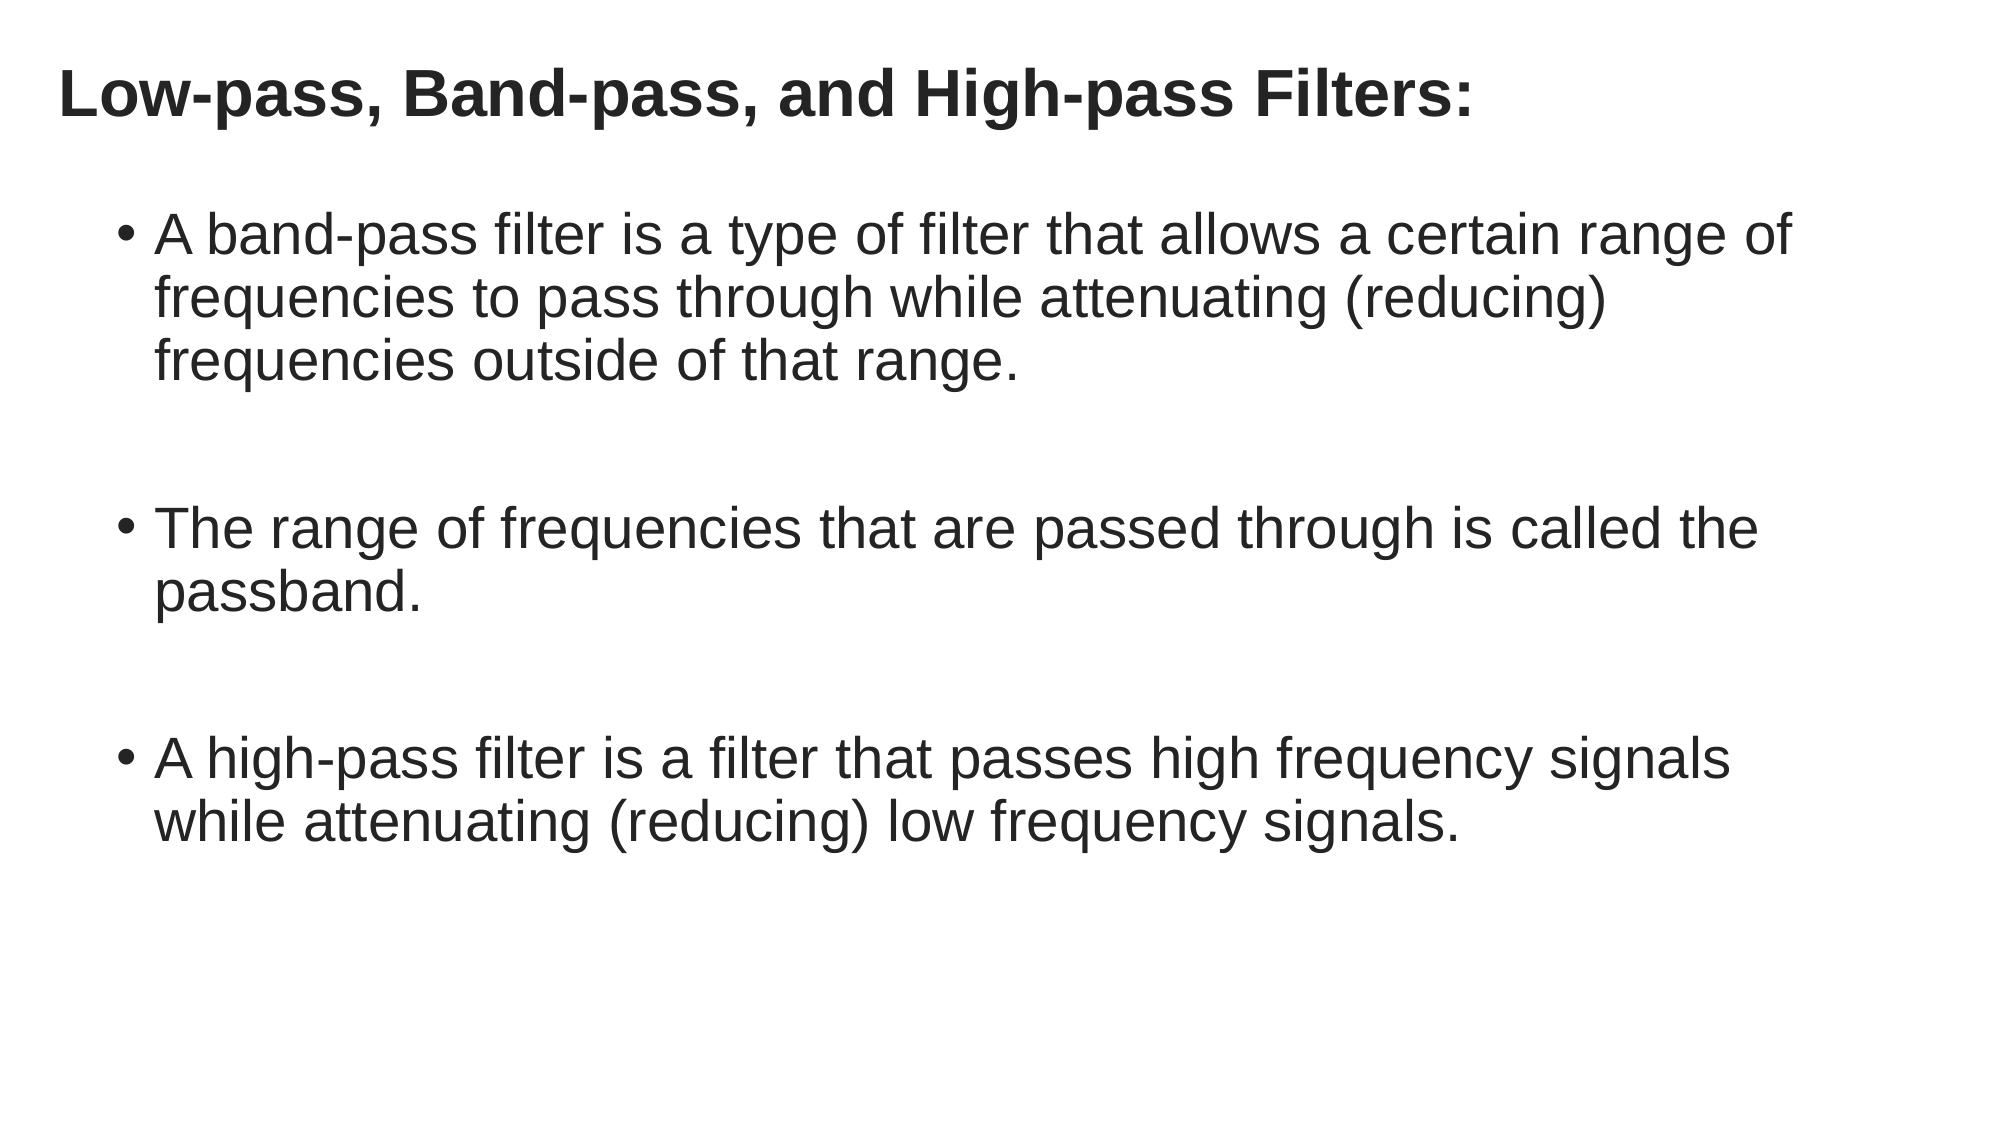

# Low-pass, Band-pass, and High-pass Filters:
A band-pass filter is a type of filter that allows a certain range of frequencies to pass through while attenuating (reducing) frequencies outside of that range.

The range of frequencies that are passed through is called the passband.

A high-pass filter is a filter that passes high frequency signals while attenuating (reducing) low frequency signals.